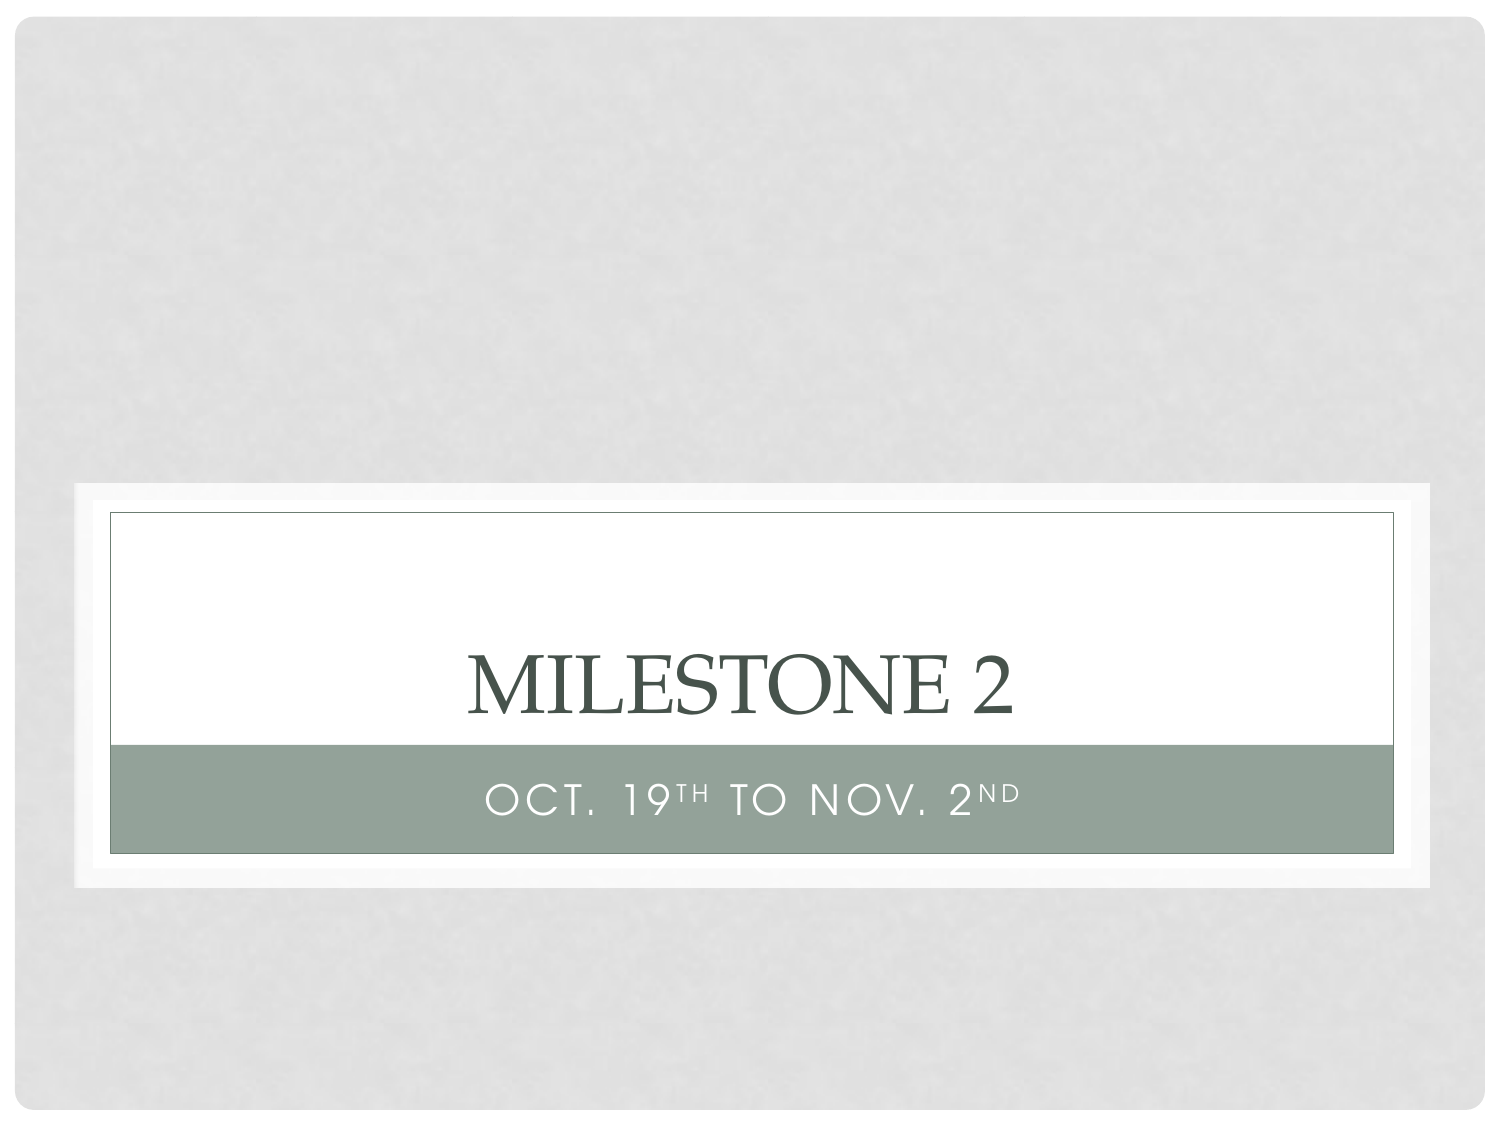

# Milestone 2
Oct. 19th to Nov. 2nd